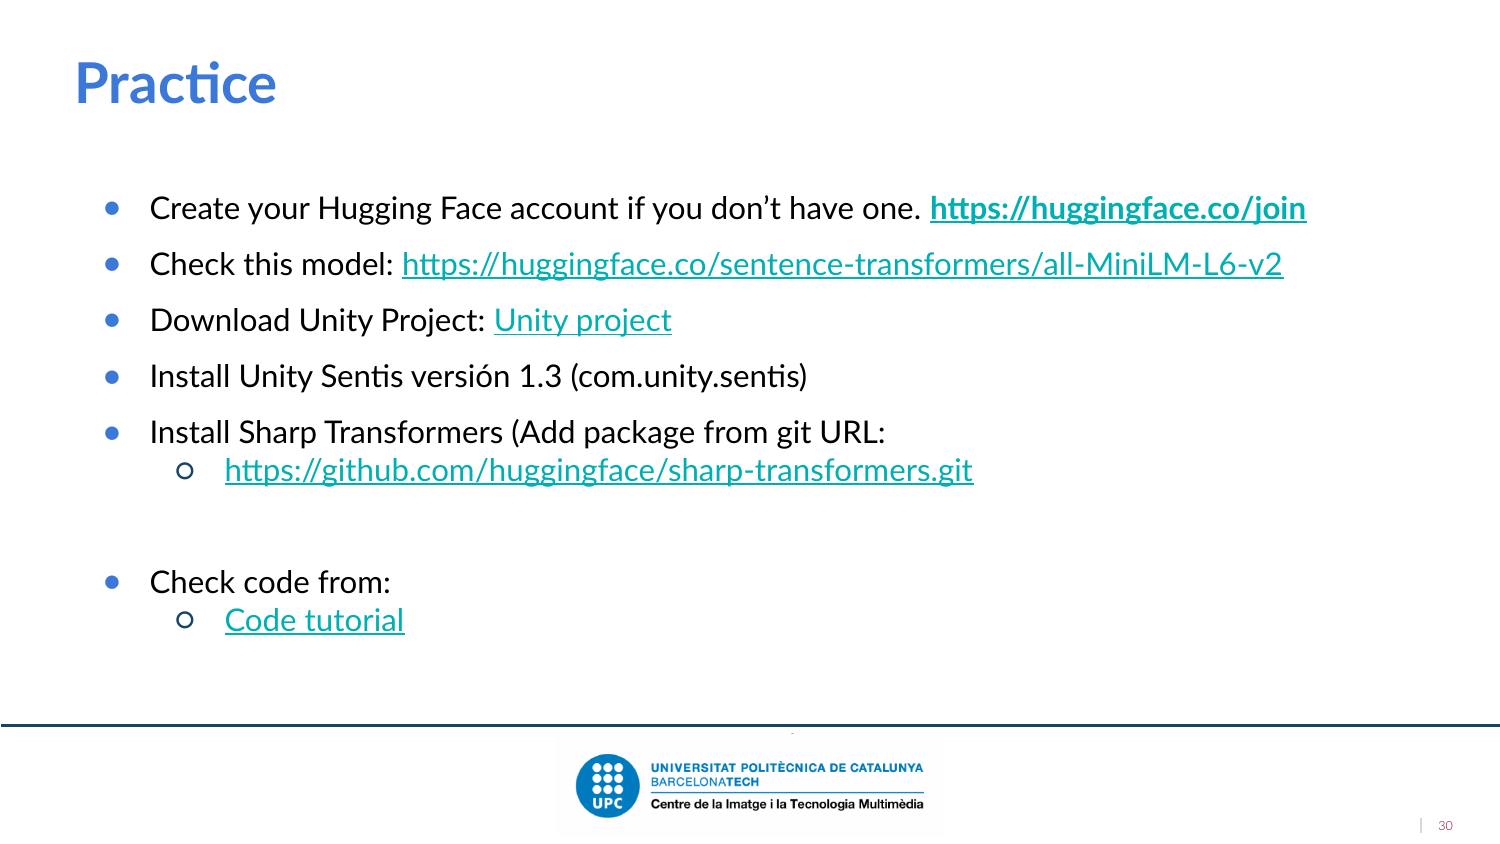

Practice
Create your Hugging Face account if you don’t have one. https://huggingface.co/join
Check this model: https://huggingface.co/sentence-transformers/all-MiniLM-L6-v2
Download Unity Project: Unity project
Install Unity Sentis versión 1.3 (com.unity.sentis)
Install Sharp Transformers (Add package from git URL:
https://github.com/huggingface/sharp-transformers.git

Check code from:
Code tutorial